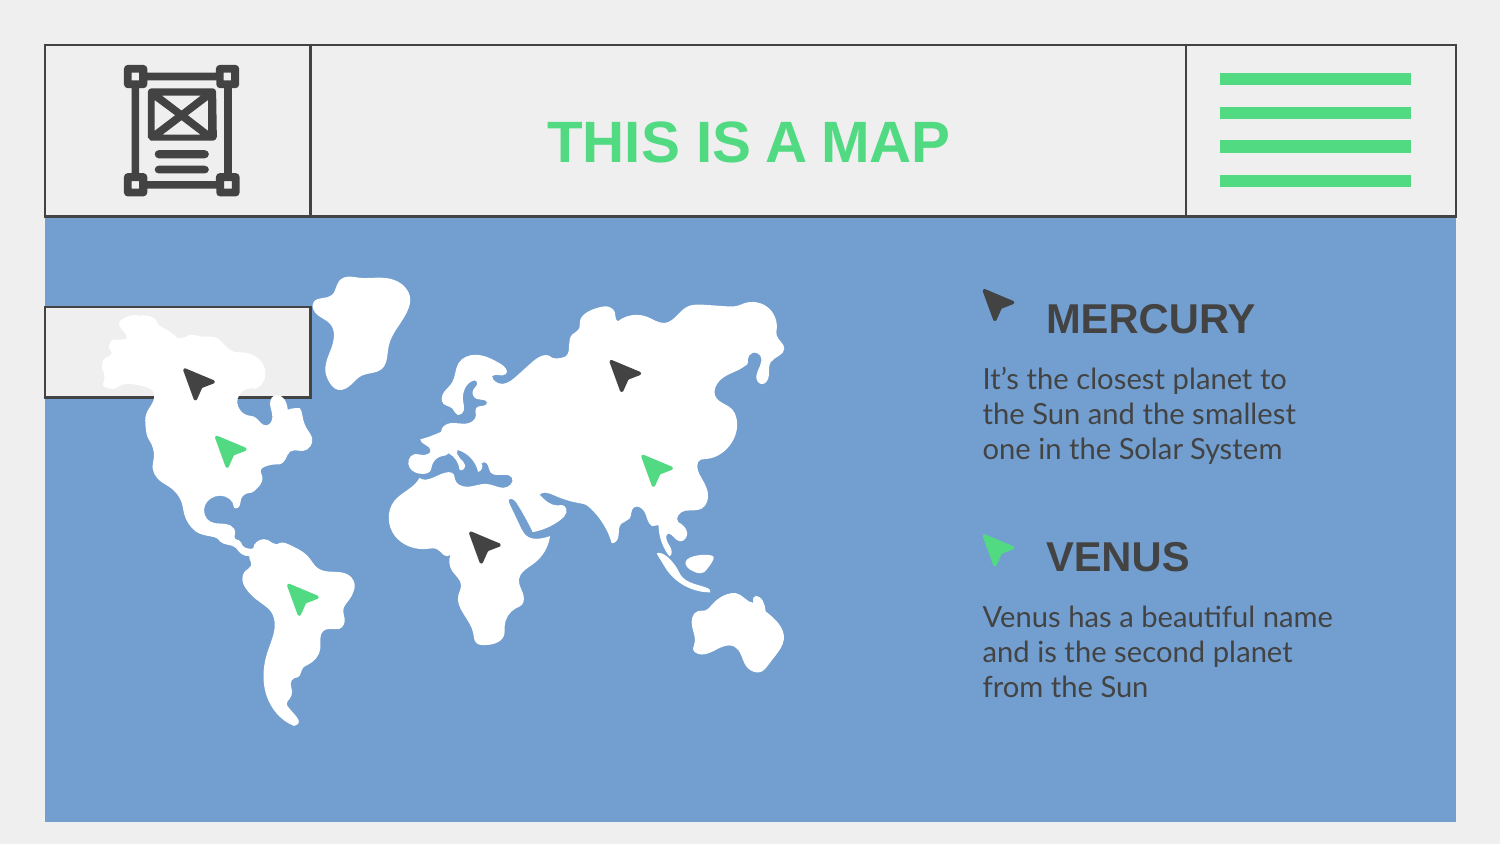

# THIS IS A MAP

MERCURY

It’s the closest planet to the Sun and the smallest one in the Solar System

VENUS

Venus has a beautiful name and is the second planet from the Sun